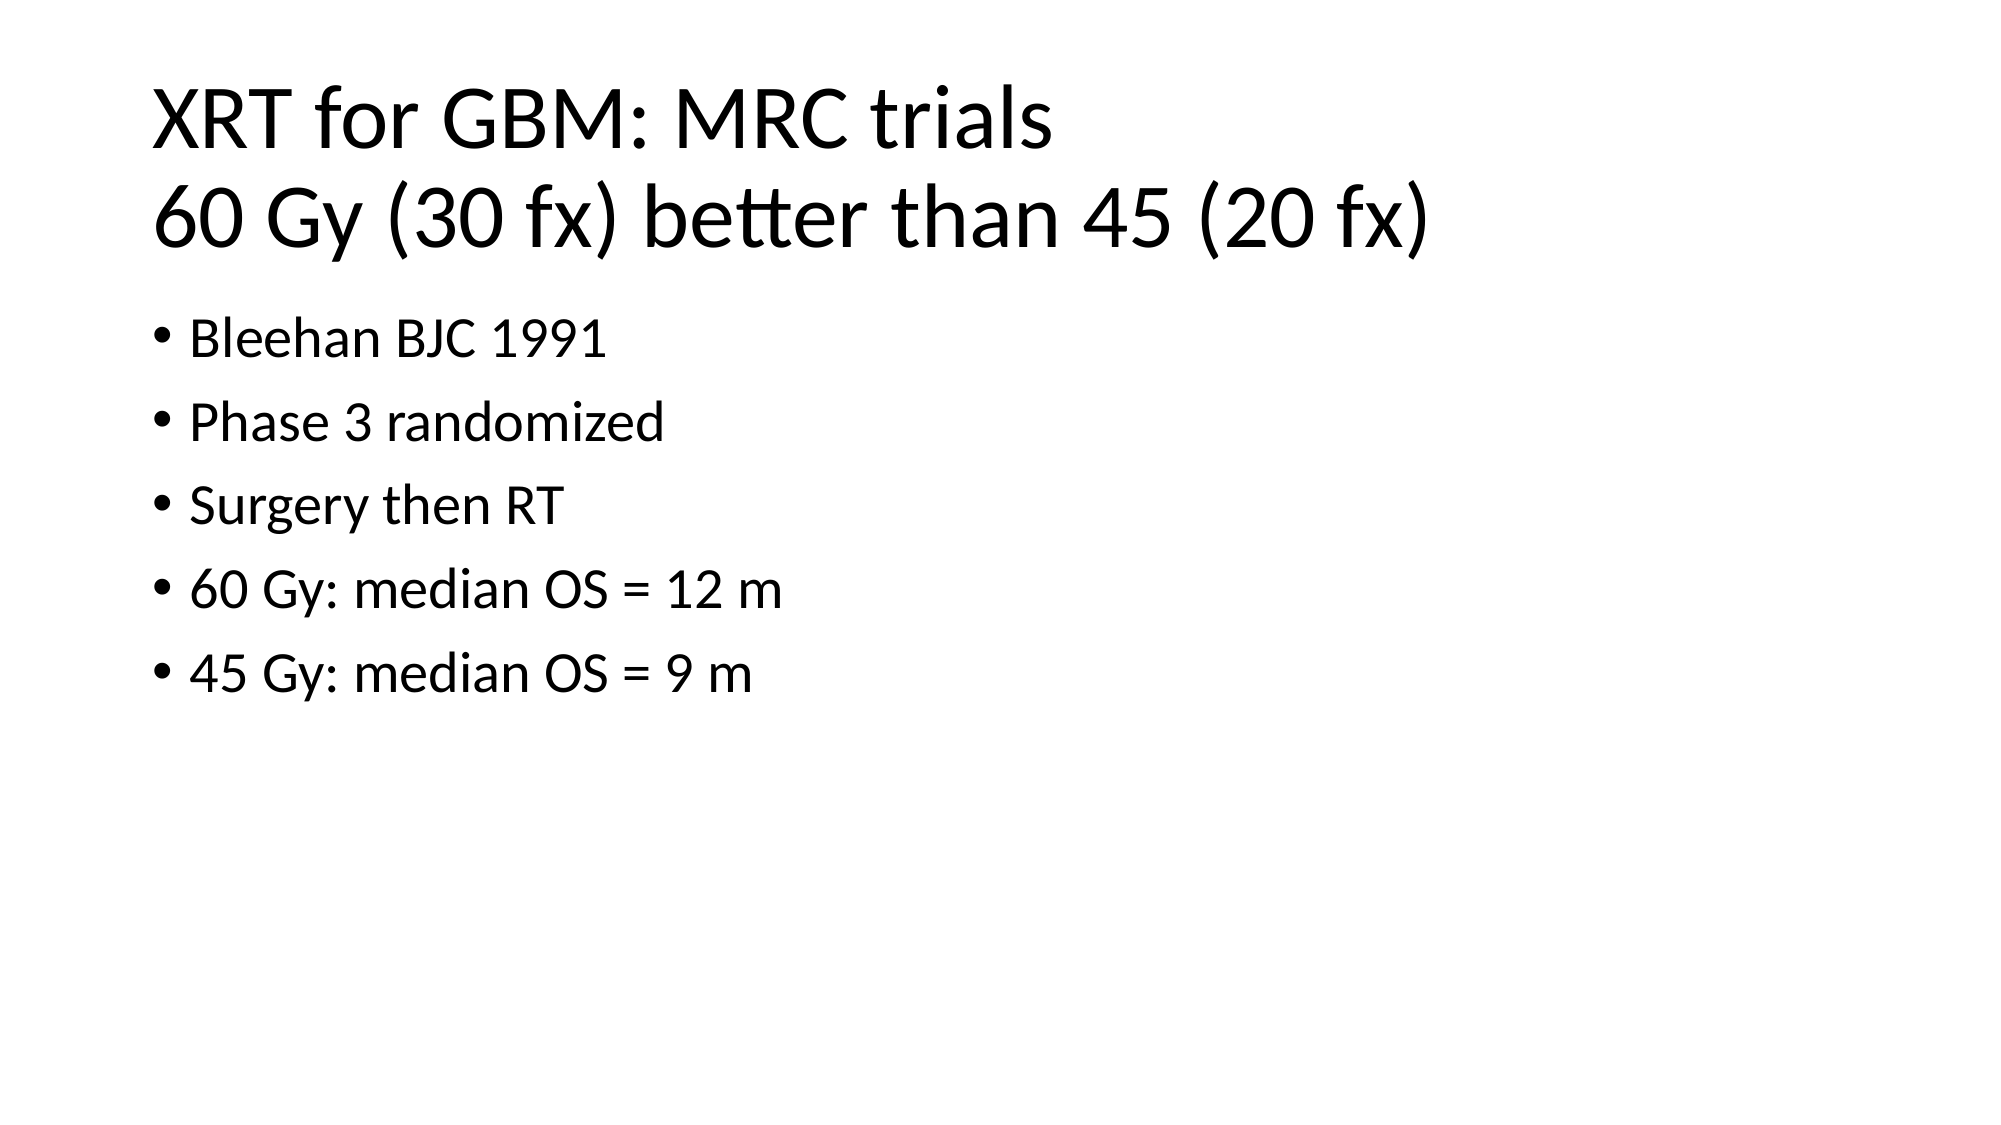

# XRT for GBM: MRC trials 60 Gy (30 fx) better than 45 (20 fx)
Bleehan BJC 1991
Phase 3 randomized
Surgery then RT
60 Gy: median OS = 12 m
45 Gy: median OS = 9 m